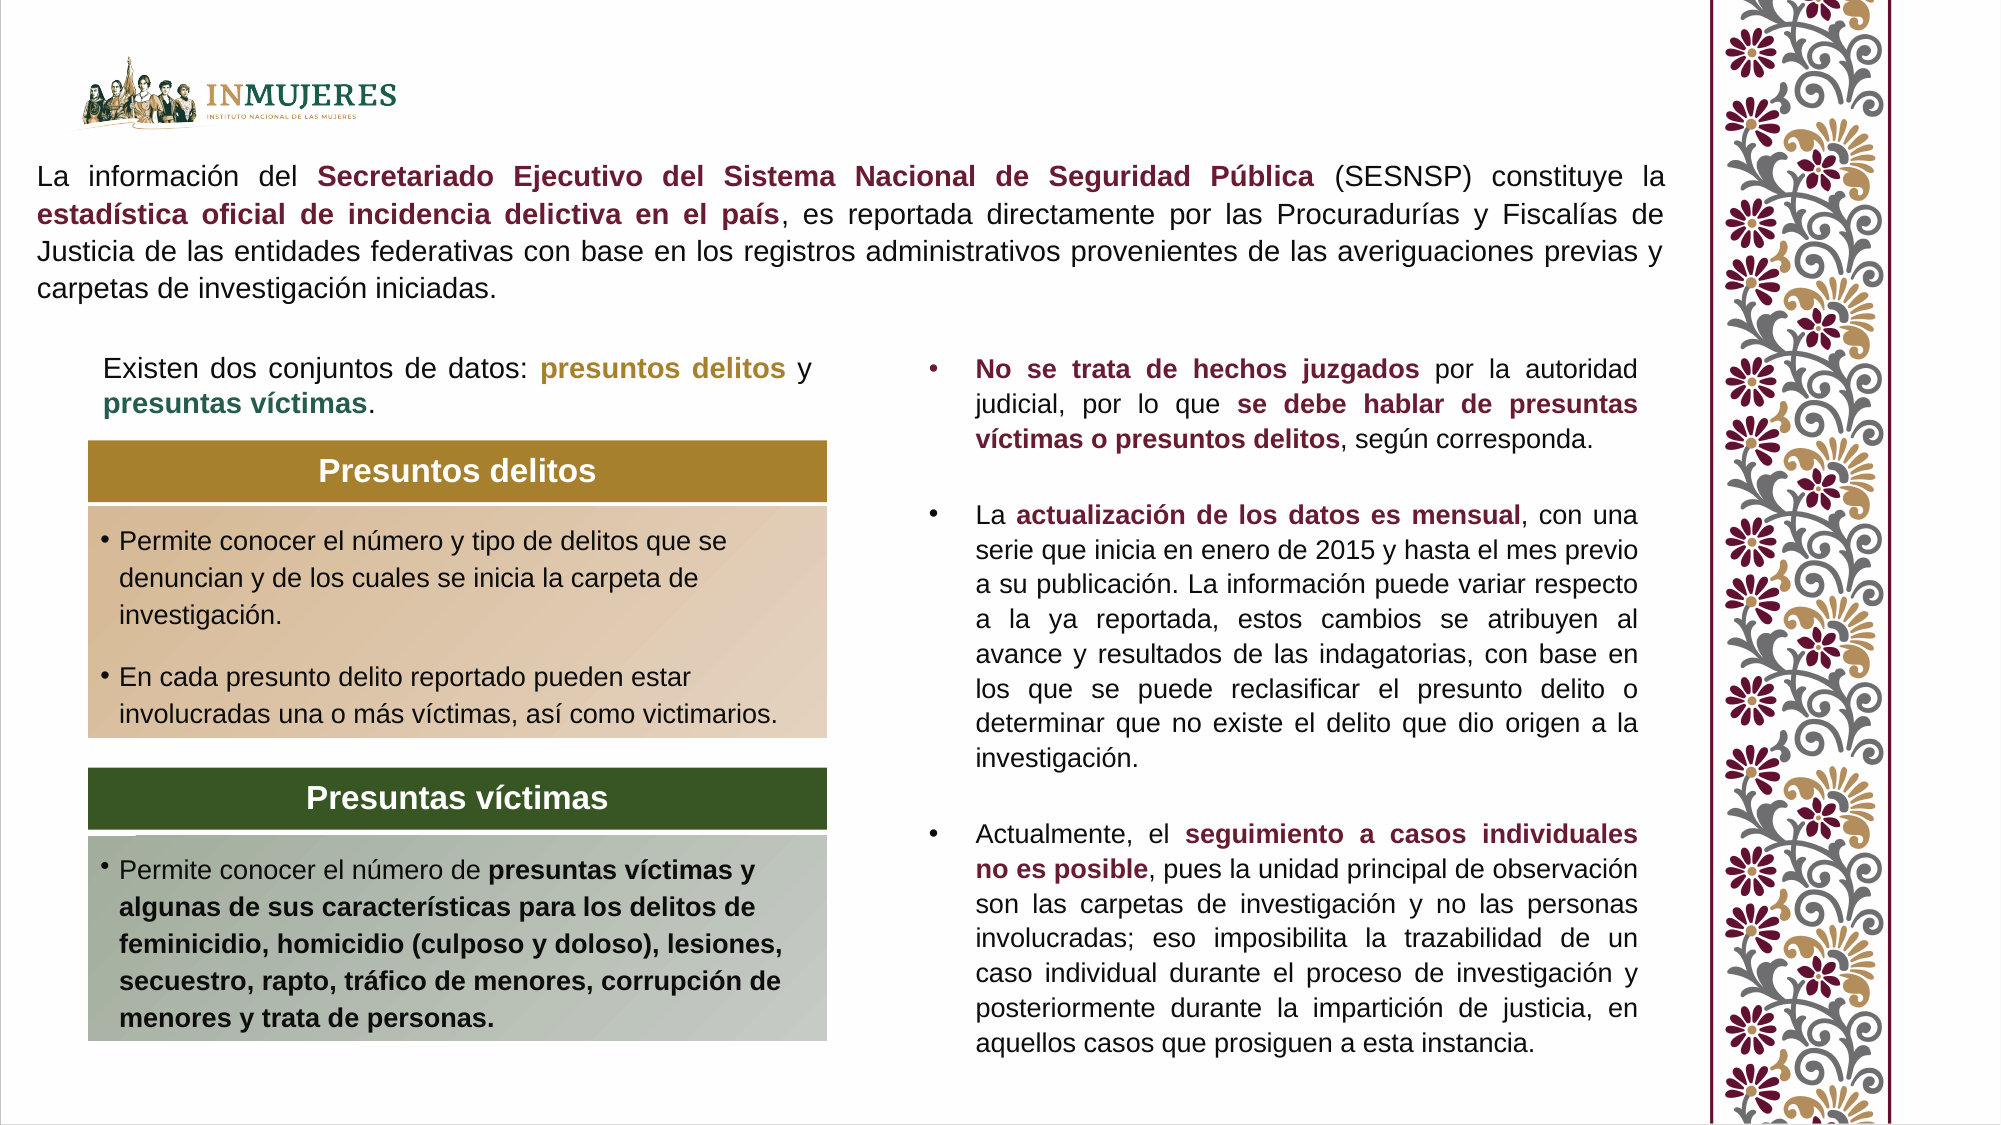

La información del Secretariado Ejecutivo del Sistema Nacional de Seguridad Pública (SESNSP) constituye la estadística oficial de incidencia delictiva en el país, es reportada directamente por las Procuradurías y Fiscalías de Justicia de las entidades federativas con base en los registros administrativos provenientes de las averiguaciones previas y carpetas de investigación iniciadas.
Existen dos conjuntos de datos: presuntos delitos y presuntas víctimas.
Presuntos delitos
Permite conocer el número y tipo de delitos que se denuncian y de los cuales se inicia la carpeta de investigación.
En cada presunto delito reportado pueden estar involucradas una o más víctimas, así como victimarios.
Presuntas víctimas
Permite conocer el número de presuntas víctimas y algunas de sus características para los delitos de feminicidio, homicidio (culposo y doloso), lesiones, secuestro, rapto, tráfico de menores, corrupción de menores y trata de personas.

No se trata de hechos juzgados por la autoridad judicial, por lo que se debe hablar de presuntas víctimas o presuntos delitos, según corresponda.
La actualización de los datos es mensual, con una serie que inicia en enero de 2015 y hasta el mes previo a su publicación. La información puede variar respecto a la ya reportada, estos cambios se atribuyen al avance y resultados de las indagatorias, con base en los que se puede reclasificar el presunto delito o determinar que no existe el delito que dio origen a la investigación.
Actualmente, el seguimiento a casos individuales no es posible, pues la unidad principal de observación son las carpetas de investigación y no las personas involucradas; eso imposibilita la trazabilidad de un caso individual durante el proceso de investigación y posteriormente durante la impartición de justicia, en aquellos casos que prosiguen a esta instancia.